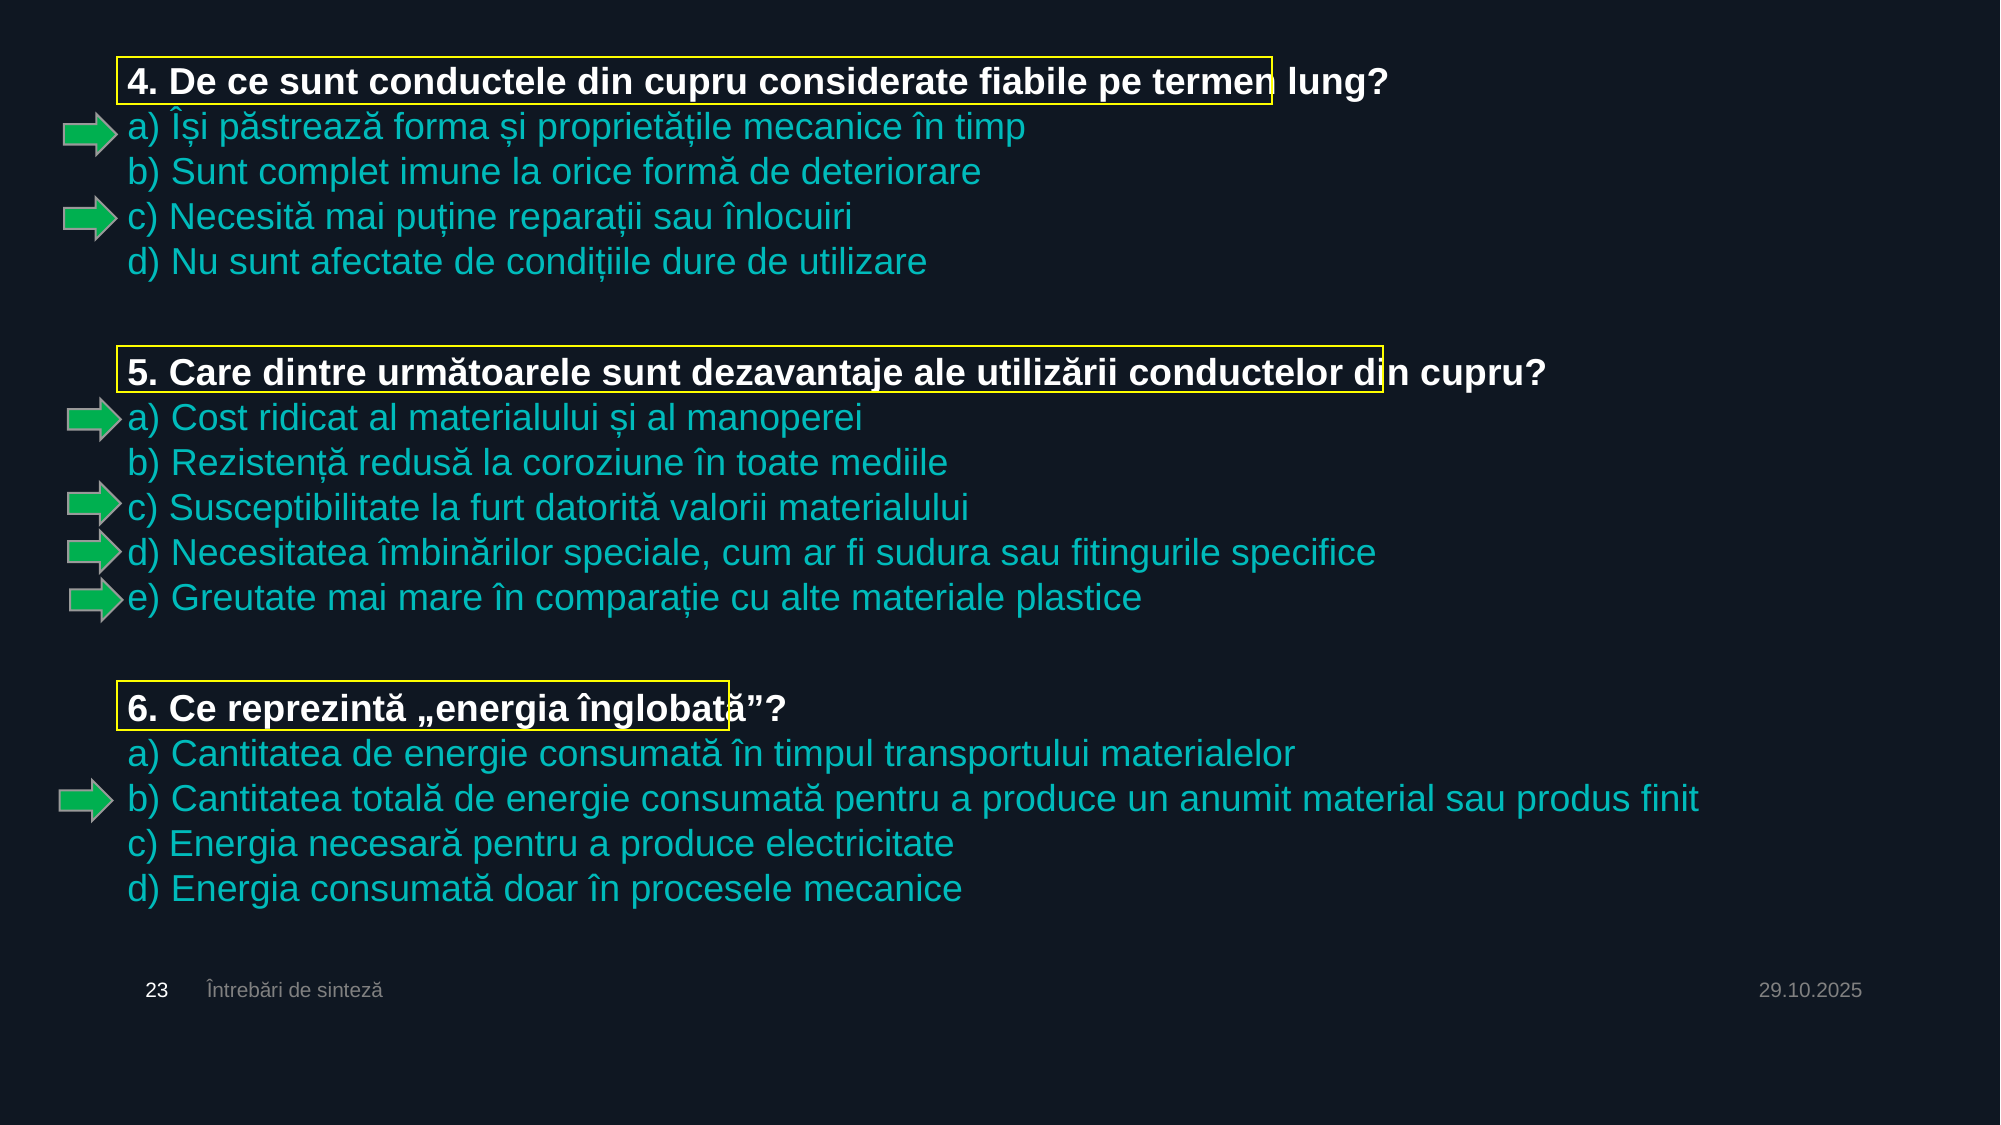

4. De ce sunt conductele din cupru considerate fiabile pe termen lung?
a) Își păstrează forma și proprietățile mecanice în timp
b) Sunt complet imune la orice formă de deteriorare
c) Necesită mai puține reparații sau înlocuiri
d) Nu sunt afectate de condițiile dure de utilizare

5. Care dintre următoarele sunt dezavantaje ale utilizării conductelor din cupru?
a) Cost ridicat al materialului și al manoperei
b) Rezistență redusă la coroziune în toate mediile
c) Susceptibilitate la furt datorită valorii materialului
d) Necesitatea îmbinărilor speciale, cum ar fi sudura sau fitingurile specifice
e) Greutate mai mare în comparație cu alte materiale plastice

6. Ce reprezintă „energia înglobată”?
a) Cantitatea de energie consumată în timpul transportului materialelor
b) Cantitatea totală de energie consumată pentru a produce un anumit material sau produs finit
c) Energia necesară pentru a produce electricitate
d) Energia consumată doar în procesele mecanice

Întrebări de sinteză
29.10.2025
23